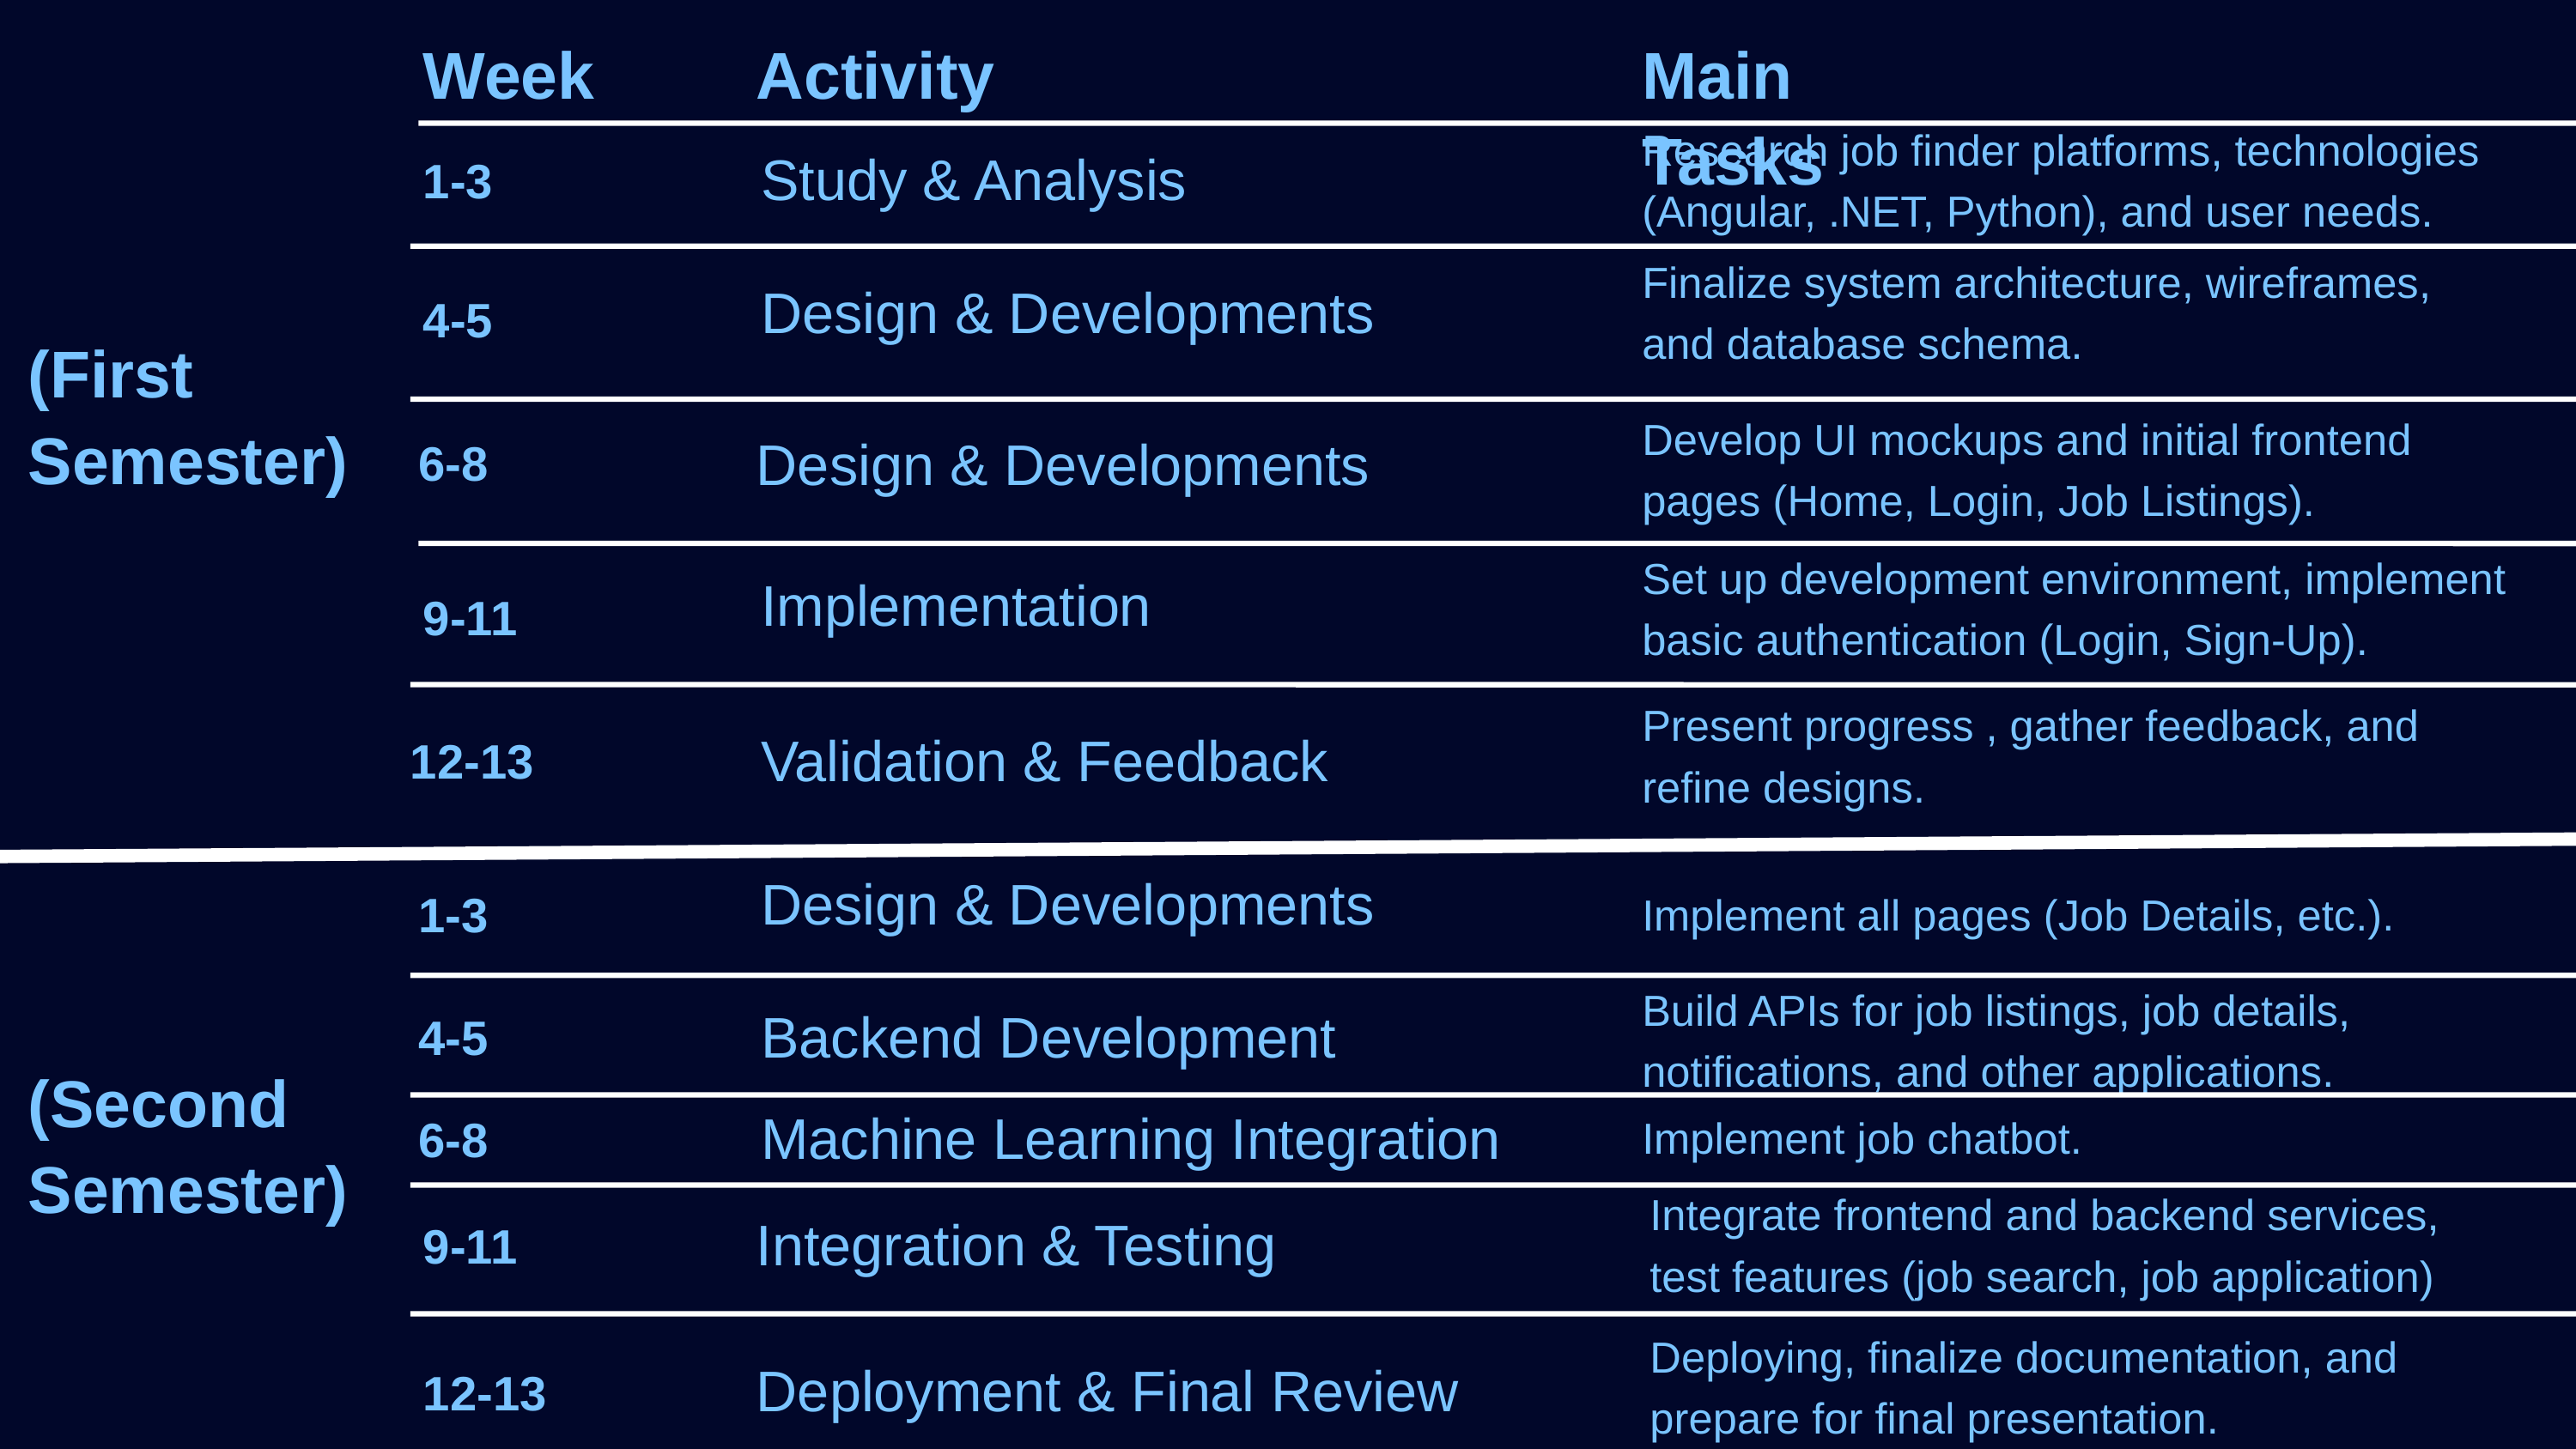

Week
Activity
Main Tasks
Research job finder platforms, technologies (Angular, .NET, Python), and user needs.

Study & Analysis
1-3
Finalize system architecture, wireframes, and database schema.

Design & Developments
4-5
(First Semester)

Develop UI mockups and initial frontend pages (Home, Login, Job Listings).
Design & Developments
6-8
Set up development environment, implement basic authentication (Login, Sign-Up).

Implementation
9-11

Present progress , gather feedback, and refine designs.
Validation & Feedback
12-13

Design & Developments
Implement all pages (Job Details, etc.).
1-3
Build APIs for job listings, job details, notifications, and other applications.

Backend Development
4-5
(Second Semester)
Machine Learning Integration

Implement job chatbot.
6-8
Integrate frontend and backend services, test features (job search, job application)

Integration & Testing
9-11

Deploying, finalize documentation, and prepare for final presentation.
Deployment & Final Review
12-13